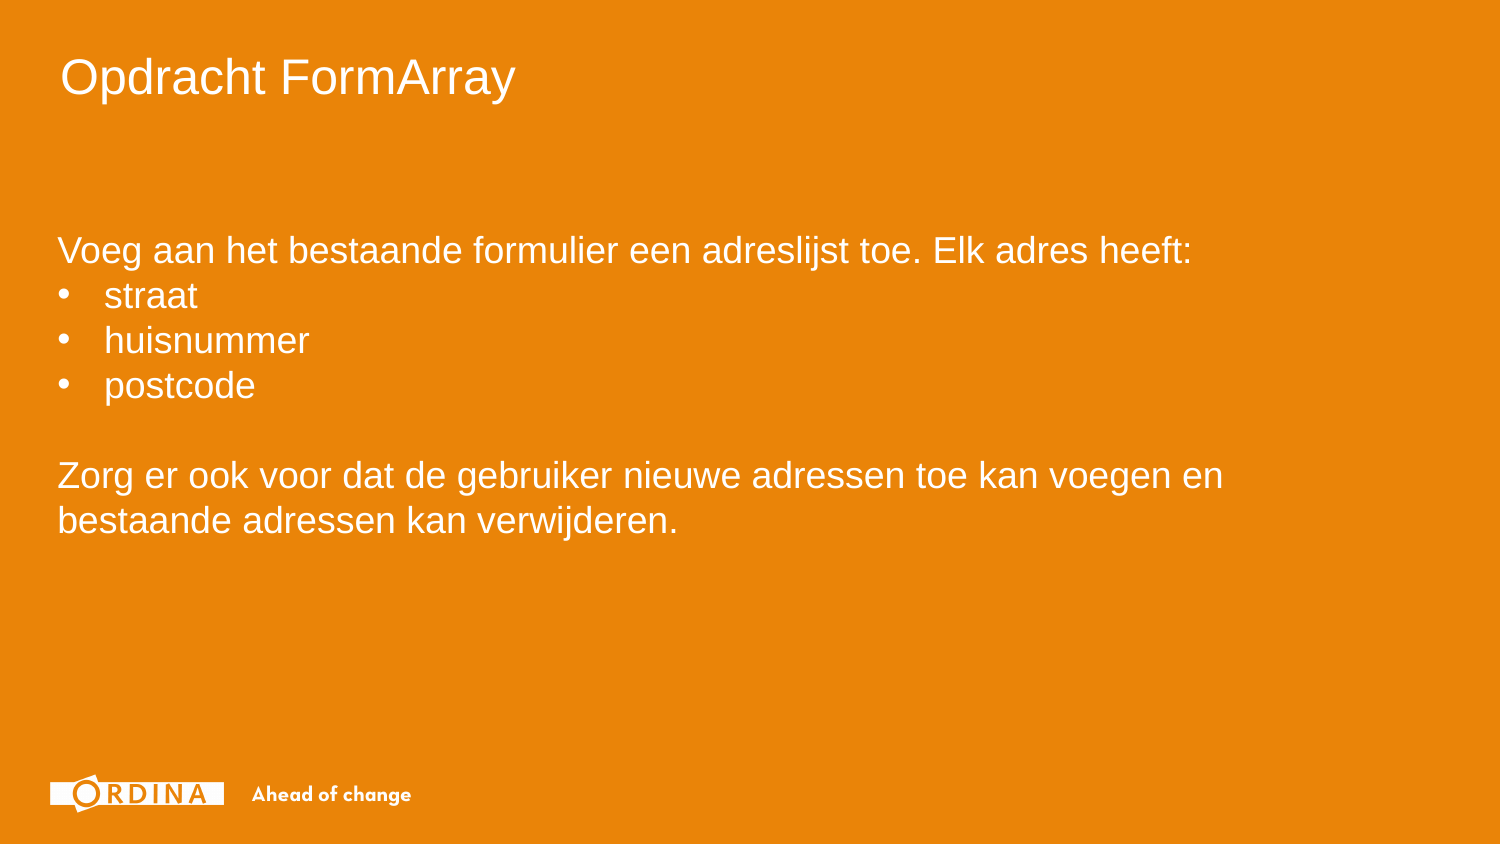

Opdracht FormArray
Voeg aan het bestaande formulier een adreslijst toe. Elk adres heeft:
straat
huisnummer
postcode

Zorg er ook voor dat de gebruiker nieuwe adressen toe kan voegen en
bestaande adressen kan verwijderen.